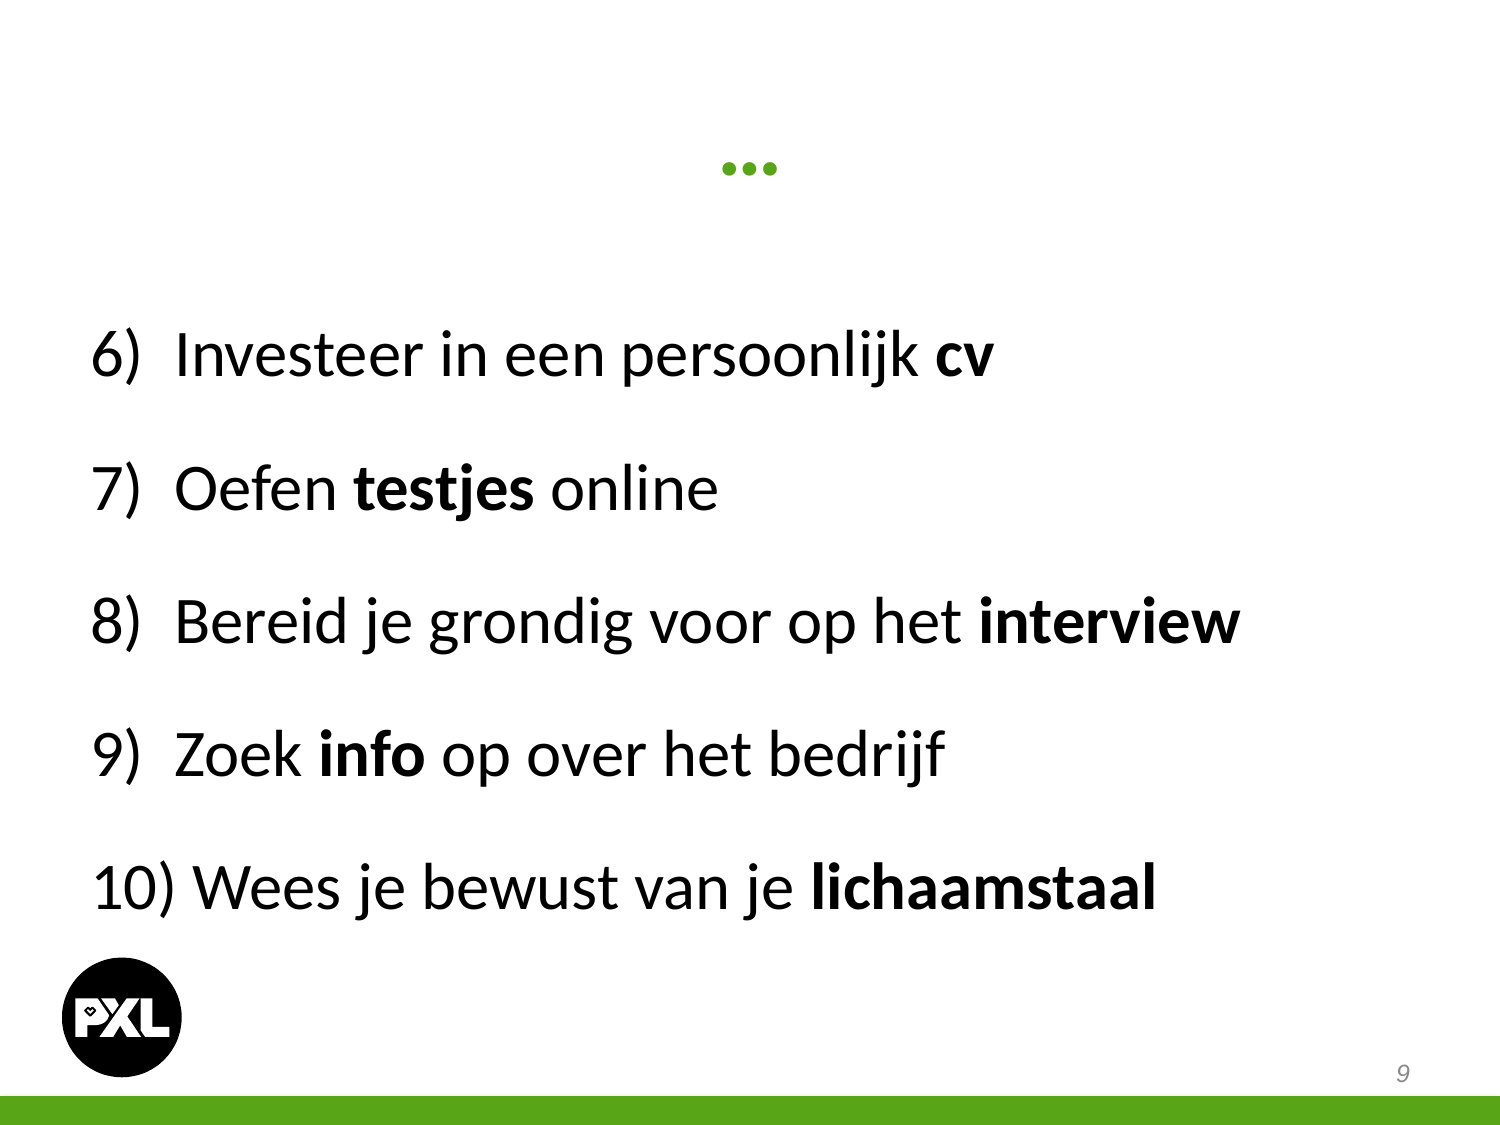

# …
Investeer in een persoonlijk cv
Oefen testjes online
Bereid je grondig voor op het interview
Zoek info op over het bedrijf
 Wees je bewust van je lichaamstaal

9